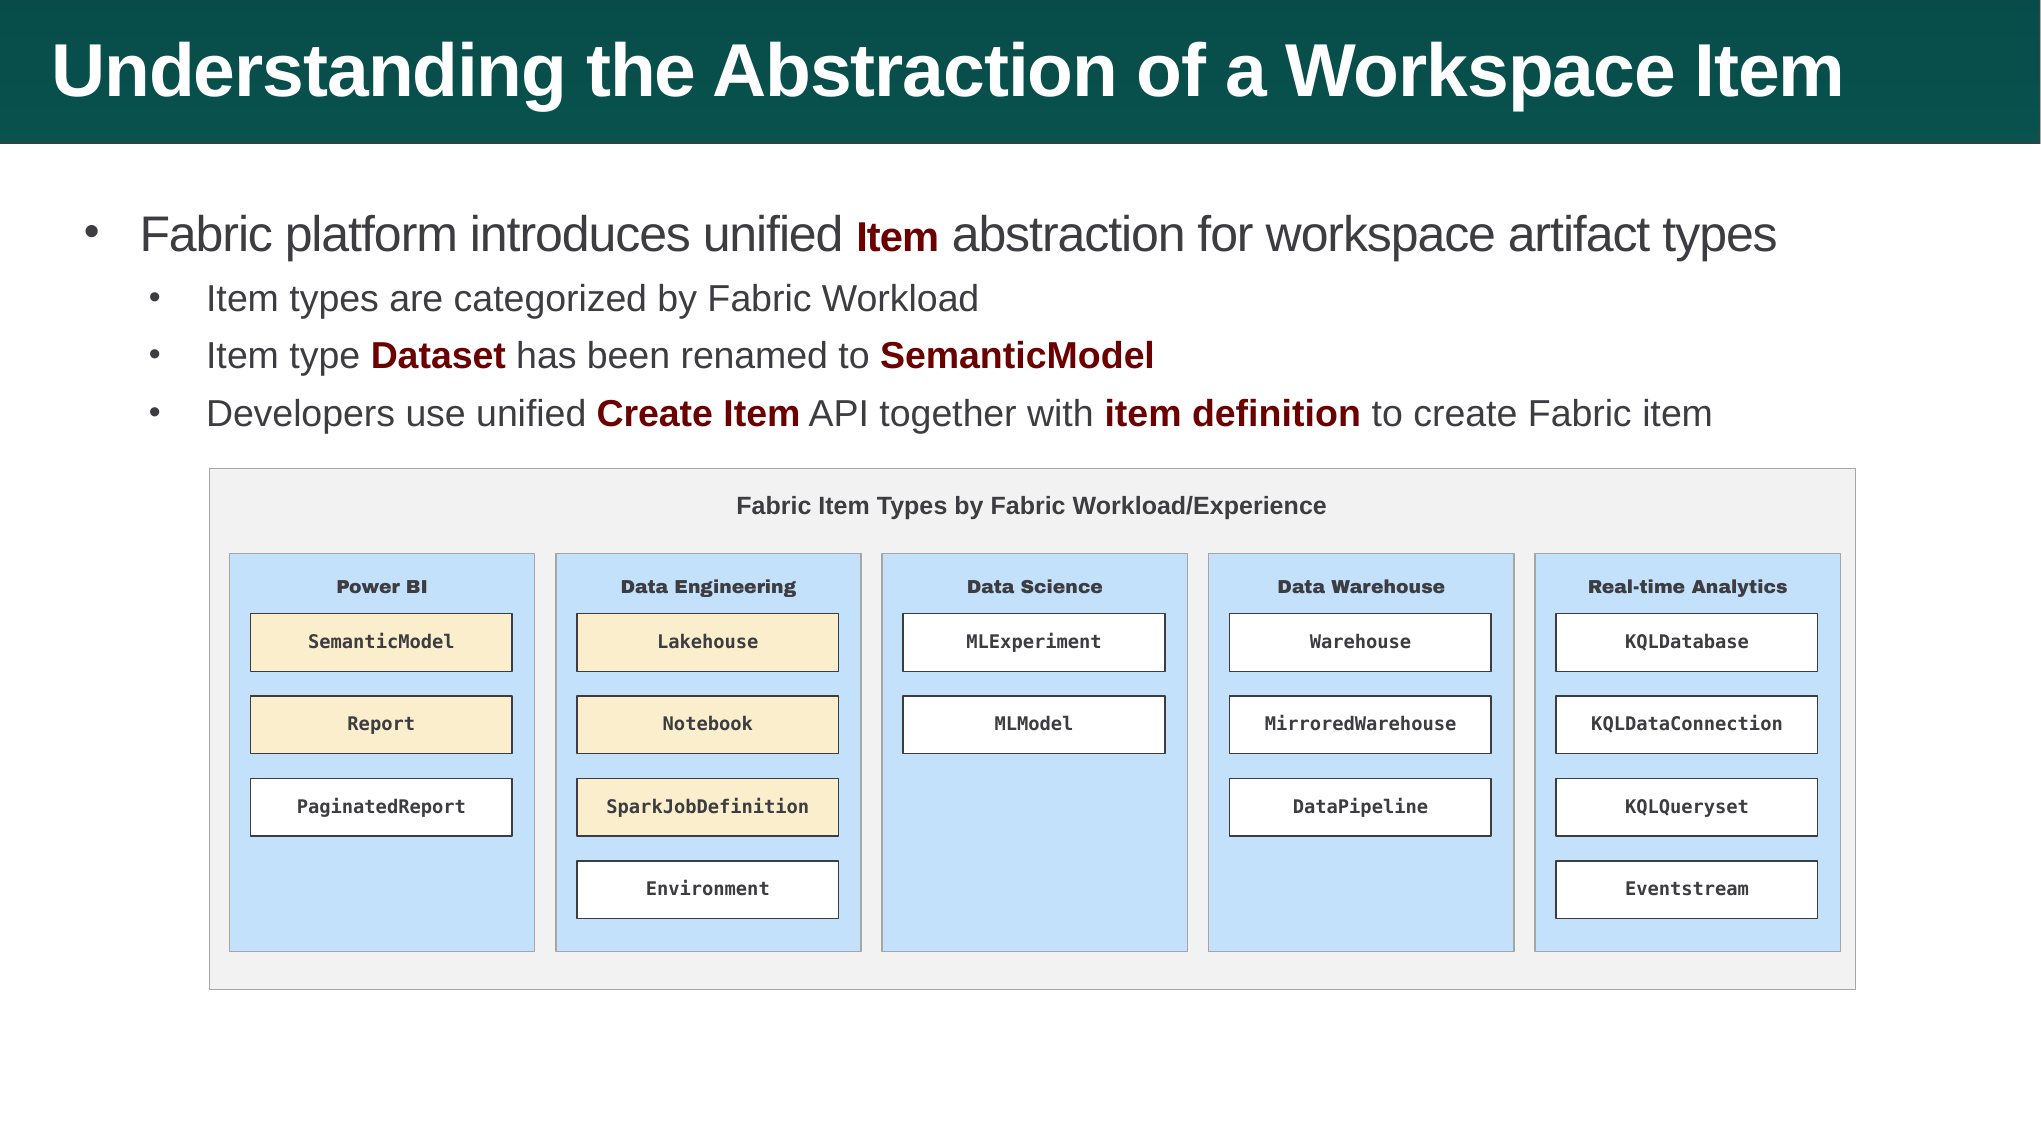

# Understanding the Abstraction of a Workspace Item
Fabric platform introduces unified Item abstraction for workspace artifact types
Item types are categorized by Fabric Workload
Item type Dataset has been renamed to SemanticModel
Developers use unified Create Item API together with item definition to create Fabric item
Fabric Item Types by Fabric Workload/Experience
Power BI
Data Engineering
Data Science
Data Warehouse
Real-time Analytics
SemanticModel
Lakehouse
MLExperiment
Warehouse
KQLDatabase
Report
Notebook
MLModel
MirroredWarehouse
KQLDataConnection
DataPipeline
PaginatedReport
SparkJobDefinition
KQLQueryset
Environment
Eventstream